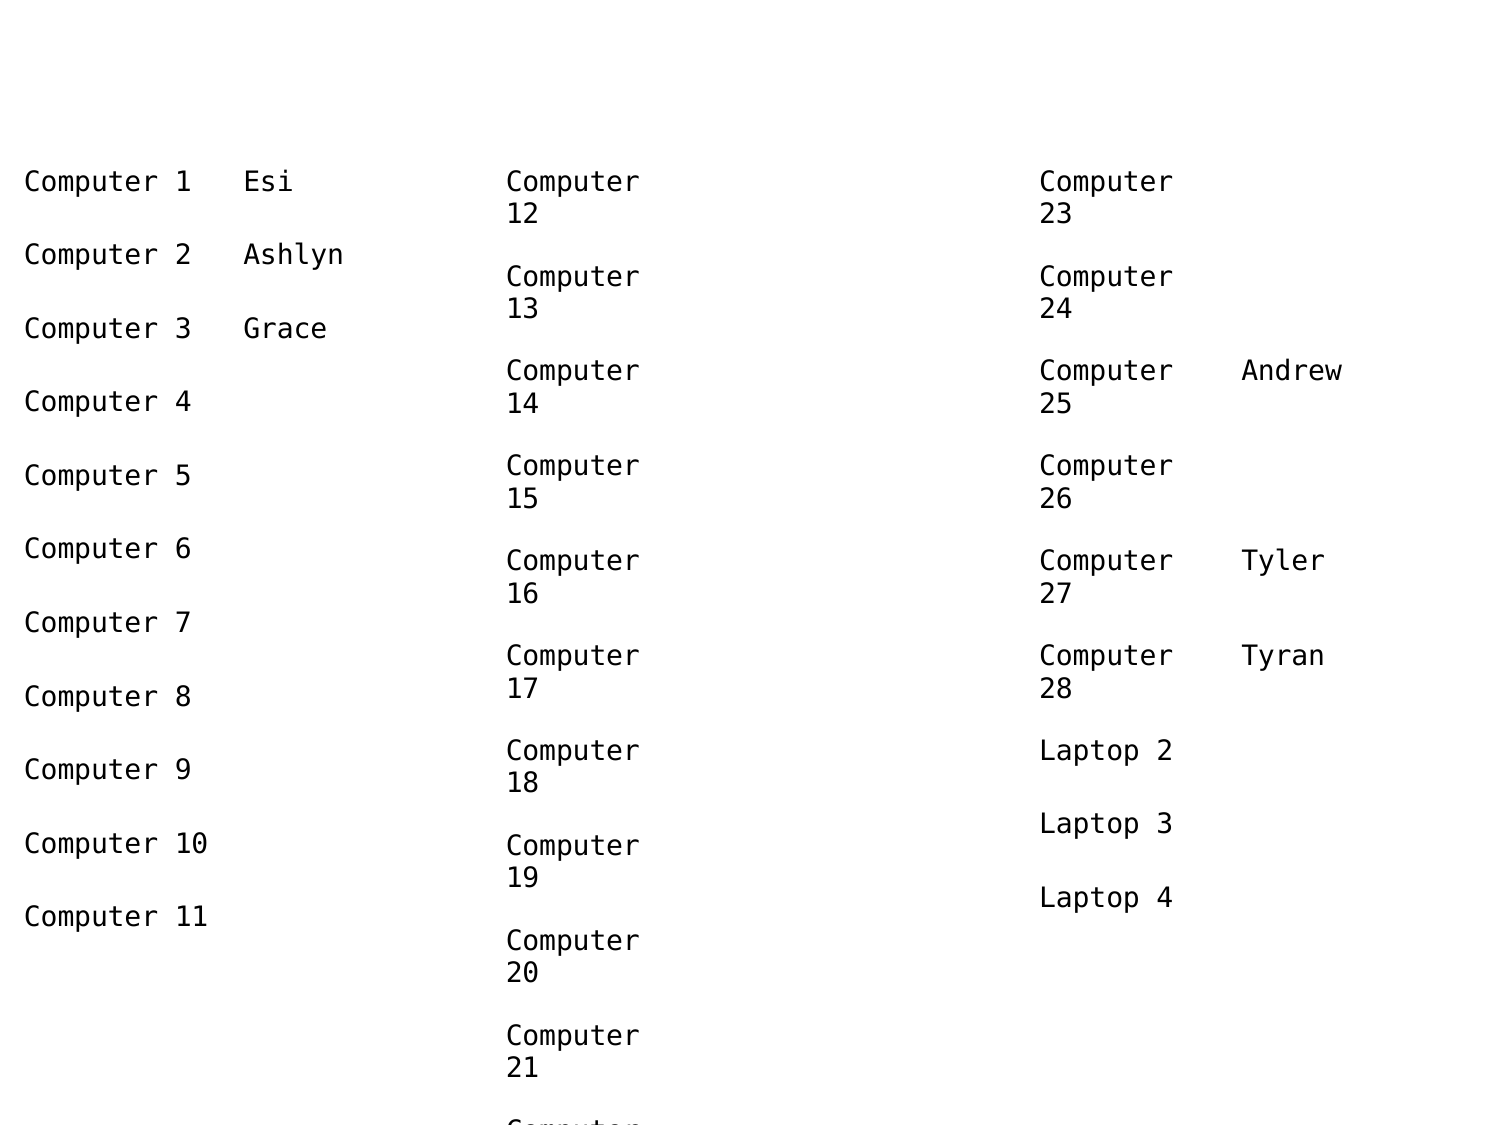

| Computer 1 | Esi |
| --- | --- |
| Computer 2 | Ashlyn |
| Computer 3 | Grace |
| Computer 4 |  |
| Computer 5 |  |
| Computer 6 |  |
| Computer 7 |  |
| Computer 8 |  |
| Computer 9 |  |
| Computer 10 |  |
| Computer 11 |  |
| Computer 12 |  |
| --- | --- |
| Computer 13 |  |
| Computer 14 |  |
| Computer 15 |  |
| Computer 16 |  |
| Computer 17 |  |
| Computer 18 |  |
| Computer 19 |  |
| Computer 20 |  |
| Computer 21 |  |
| Computer 22 |  |
| Computer 23 |  |
| --- | --- |
| Computer 24 |  |
| Computer 25 | Andrew |
| Computer 26 |  |
| Computer 27 | Tyler |
| Computer 28 | Tyran |
| Laptop 2 |  |
| Laptop 3 |  |
| Laptop 4 |  |